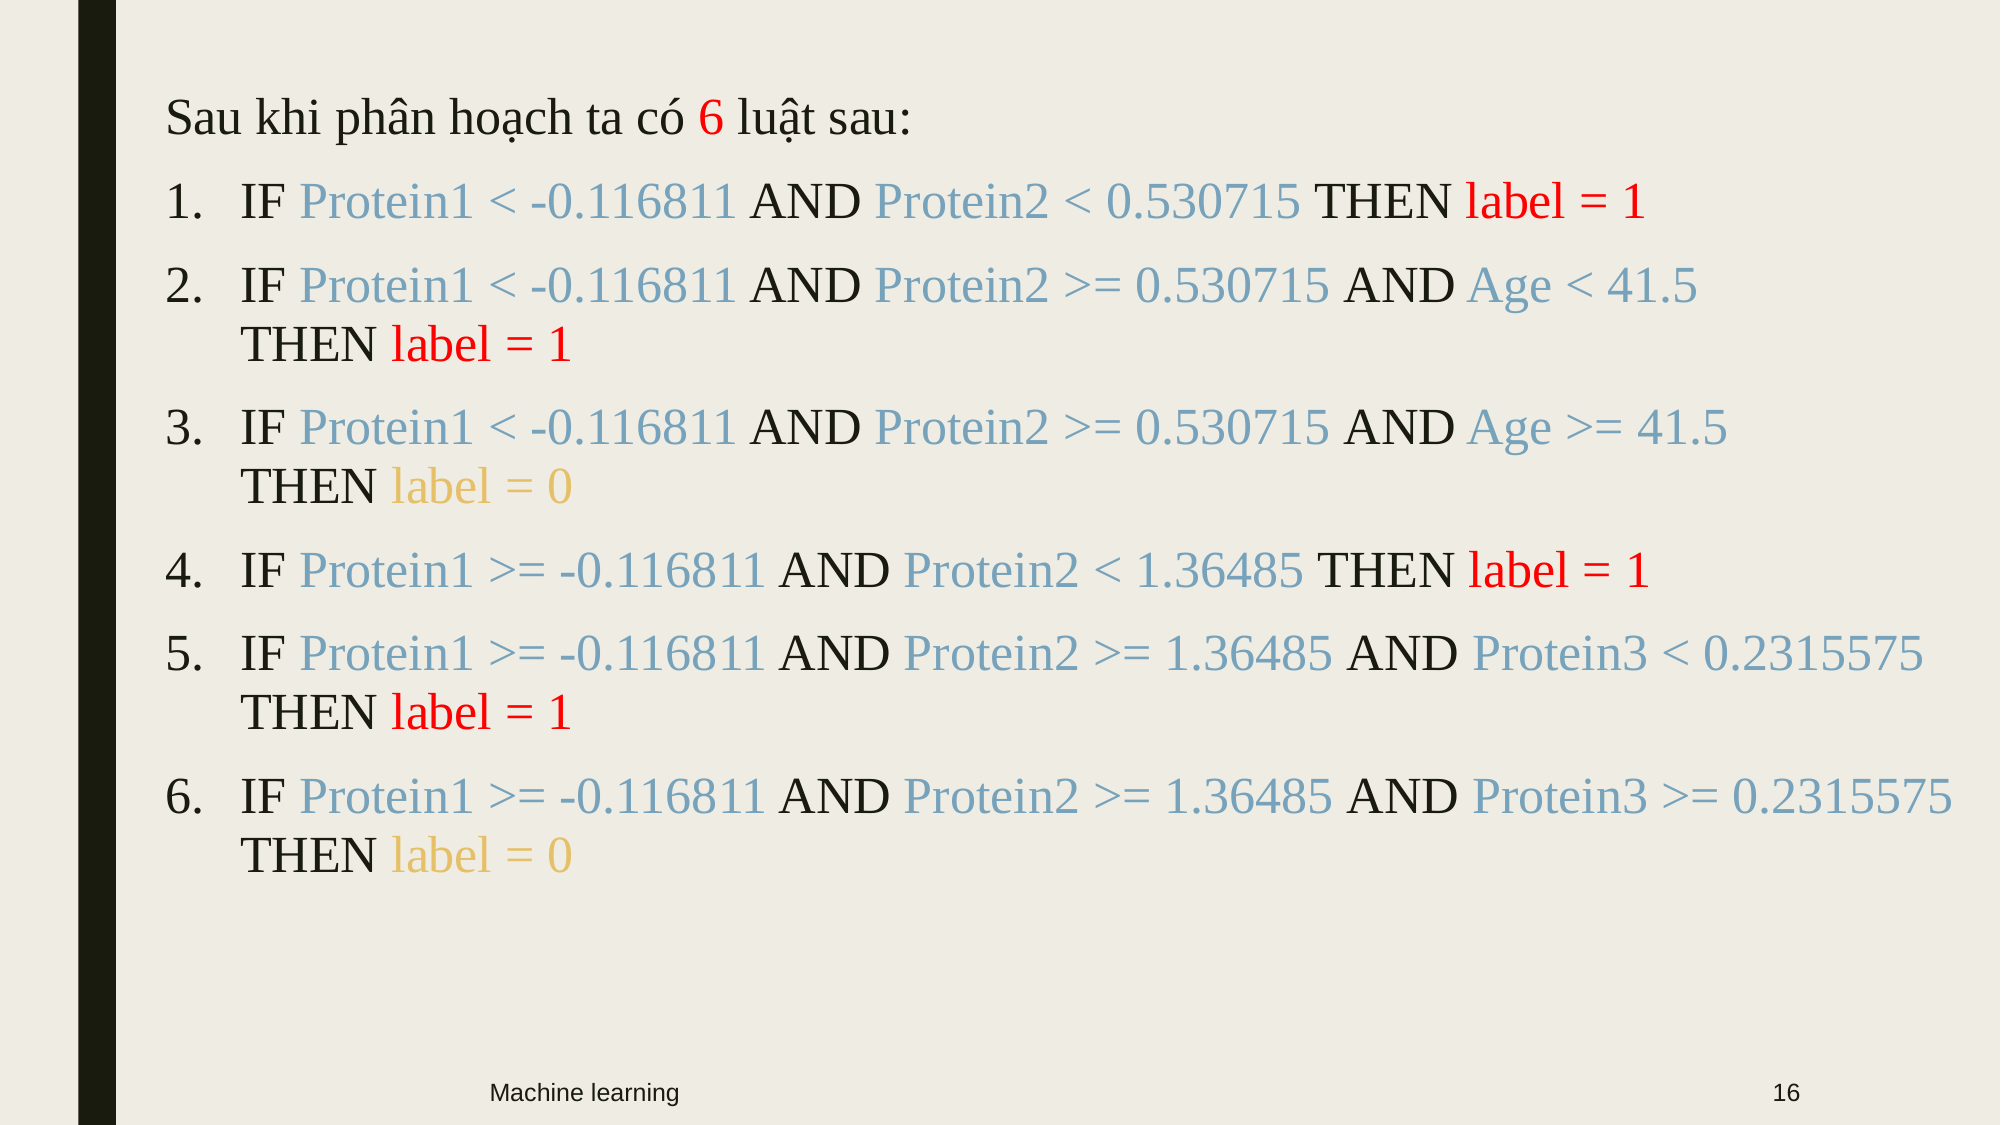

Sau khi phân hoạch ta có 6 luật sau:
IF Protein1 < -0.116811 AND Protein2 < 0.530715 THEN label = 1
IF Protein1 < -0.116811 AND Protein2 >= 0.530715 AND Age < 41.5               THEN label = 1
IF Protein1 < -0.116811 AND Protein2 >= 0.530715 AND Age >= 41.5          THEN label = 0
IF Protein1 >= -0.116811 AND Protein2 < 1.36485 THEN label = 1
IF Protein1 >= -0.116811 AND Protein2 >= 1.36485 AND Protein3 < 0.2315575 THEN label = 1
IF Protein1 >= -0.116811 AND Protein2 >= 1.36485 AND Protein3 >= 0.2315575 THEN label = 0
Machine learning
16